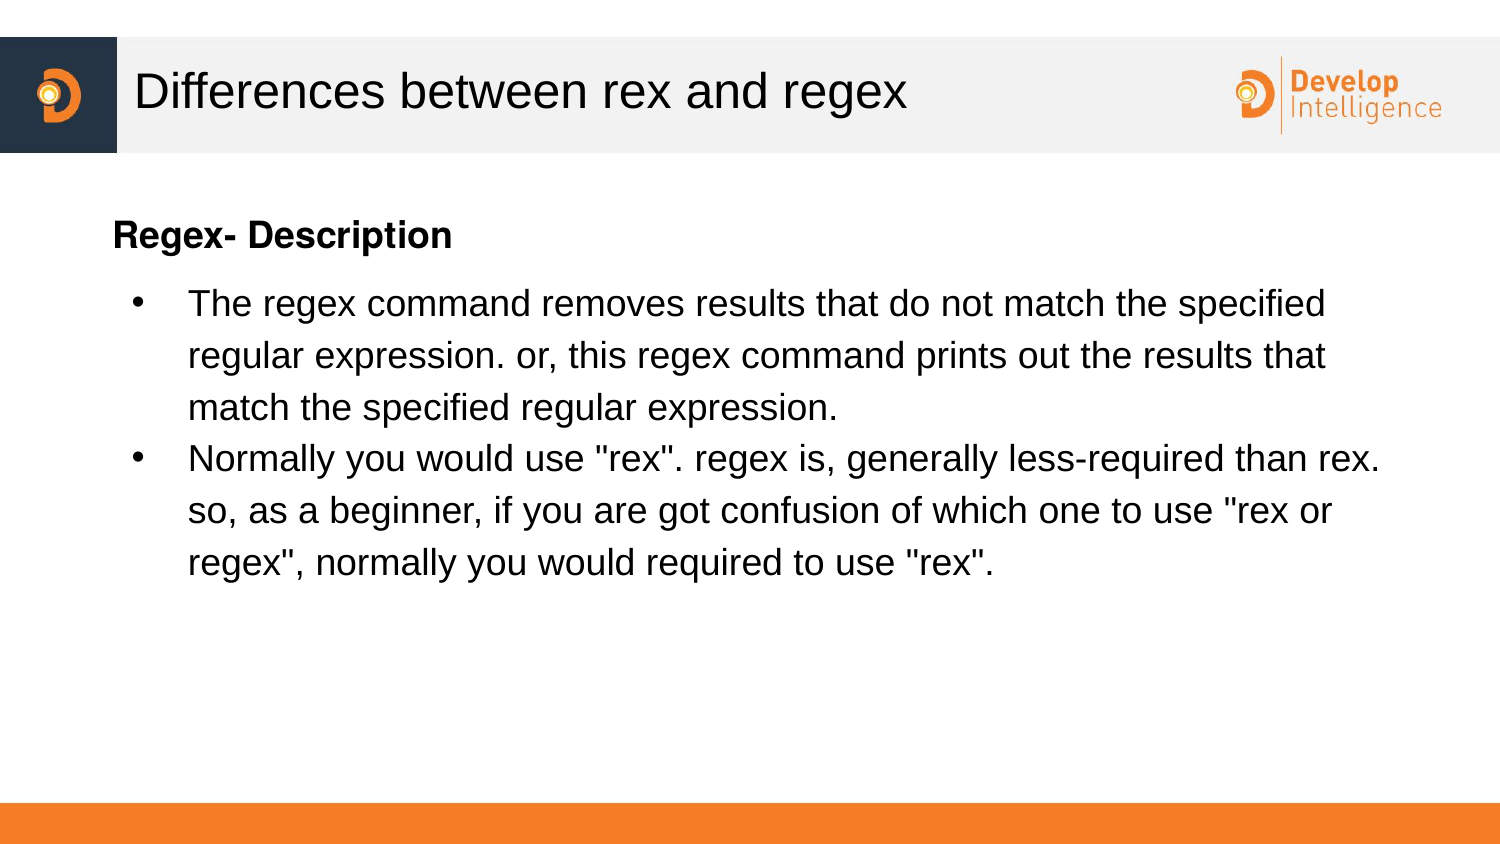

# Differences between rex and regex
Regex- Description
The regex command removes results that do not match the specified regular expression. or, this regex command prints out the results that match the specified regular expression.
Normally you would use "rex". regex is, generally less-required than rex. so, as a beginner, if you are got confusion of which one to use "rex or regex", normally you would required to use "rex".